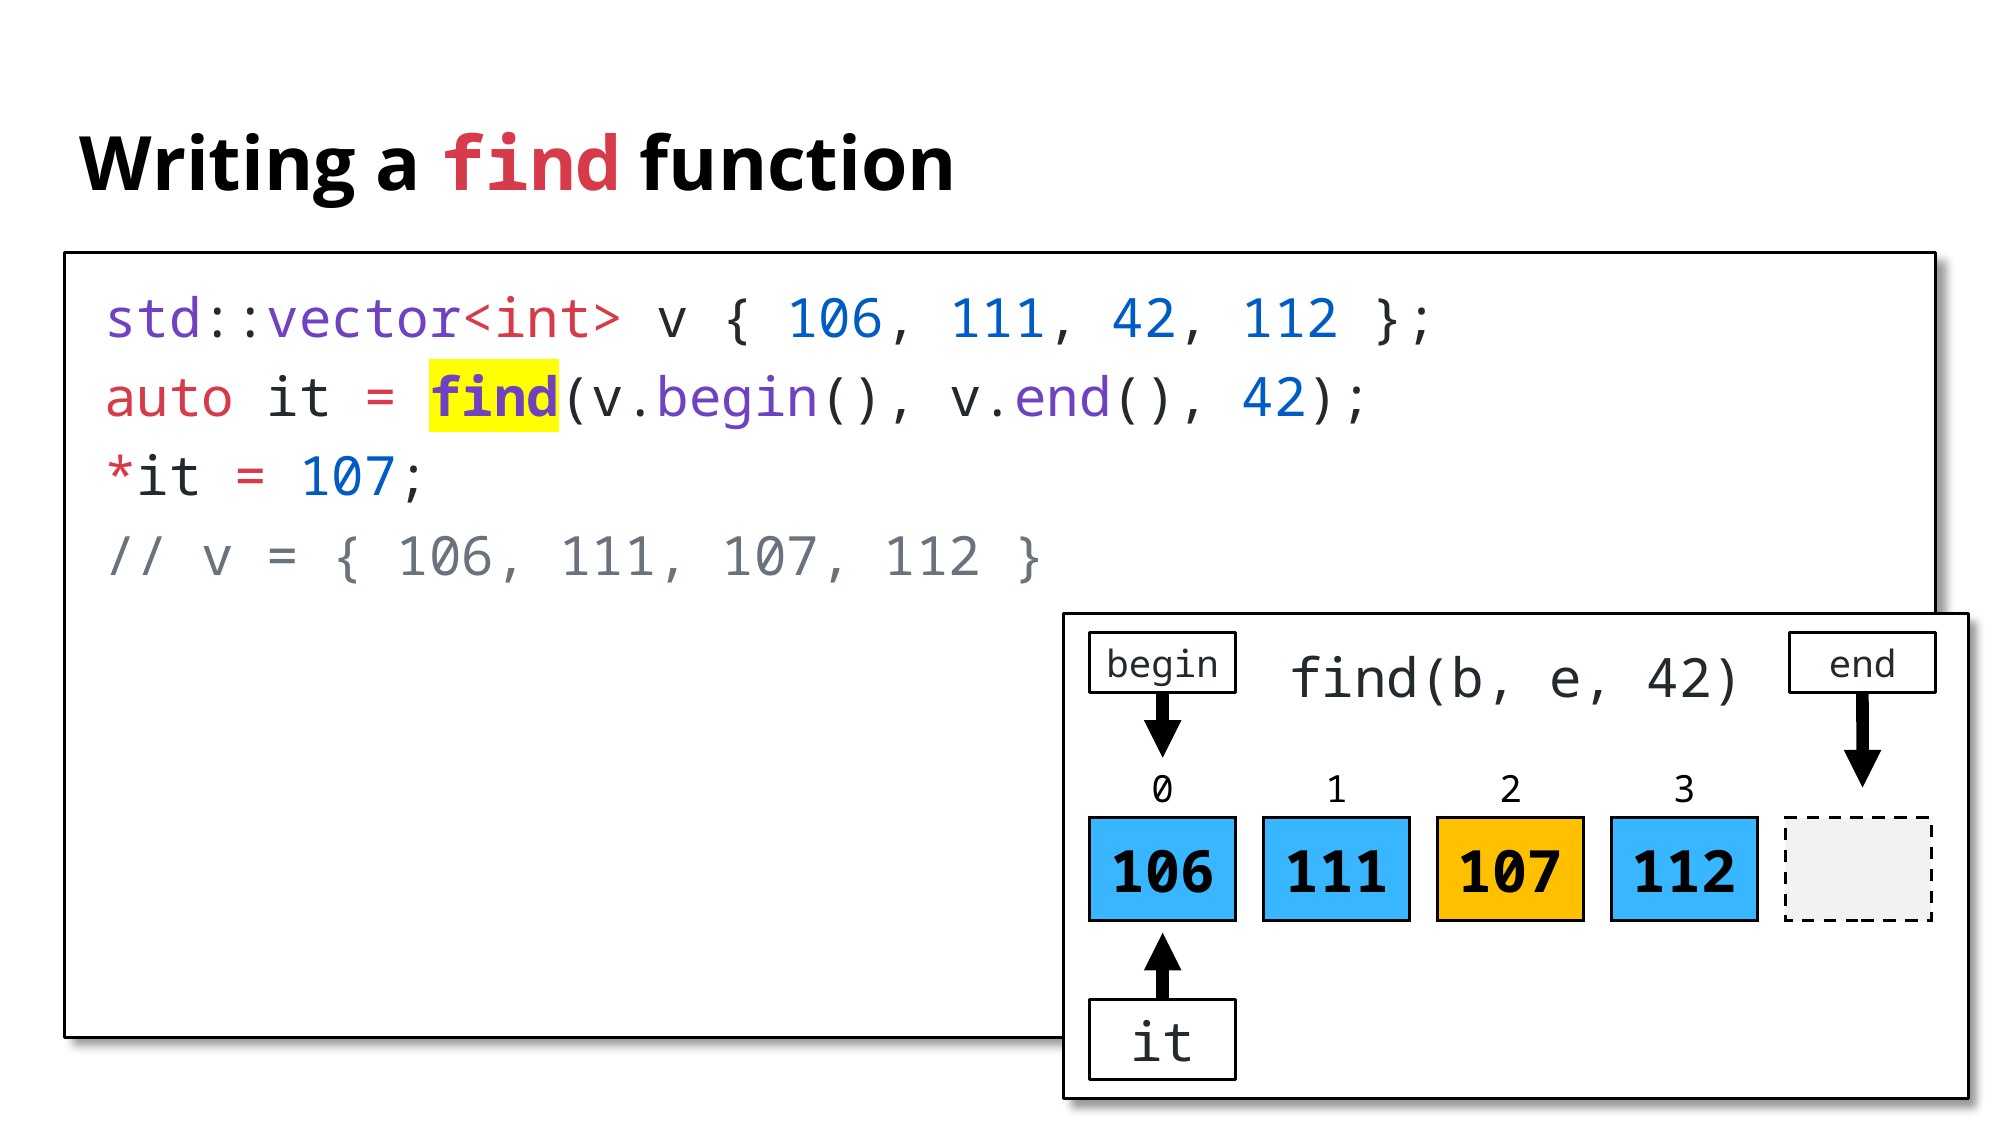

# Writing a find function
std::vector<int> v { 106, 111, 42, 112 };
auto it = find(v.begin(), v.end(), 42);
*it = 107;
// v = { 106, 111, 107, 112 }
find(b, e, 42)
begin
end
0
106
1
111
2
42
3
112

107
it